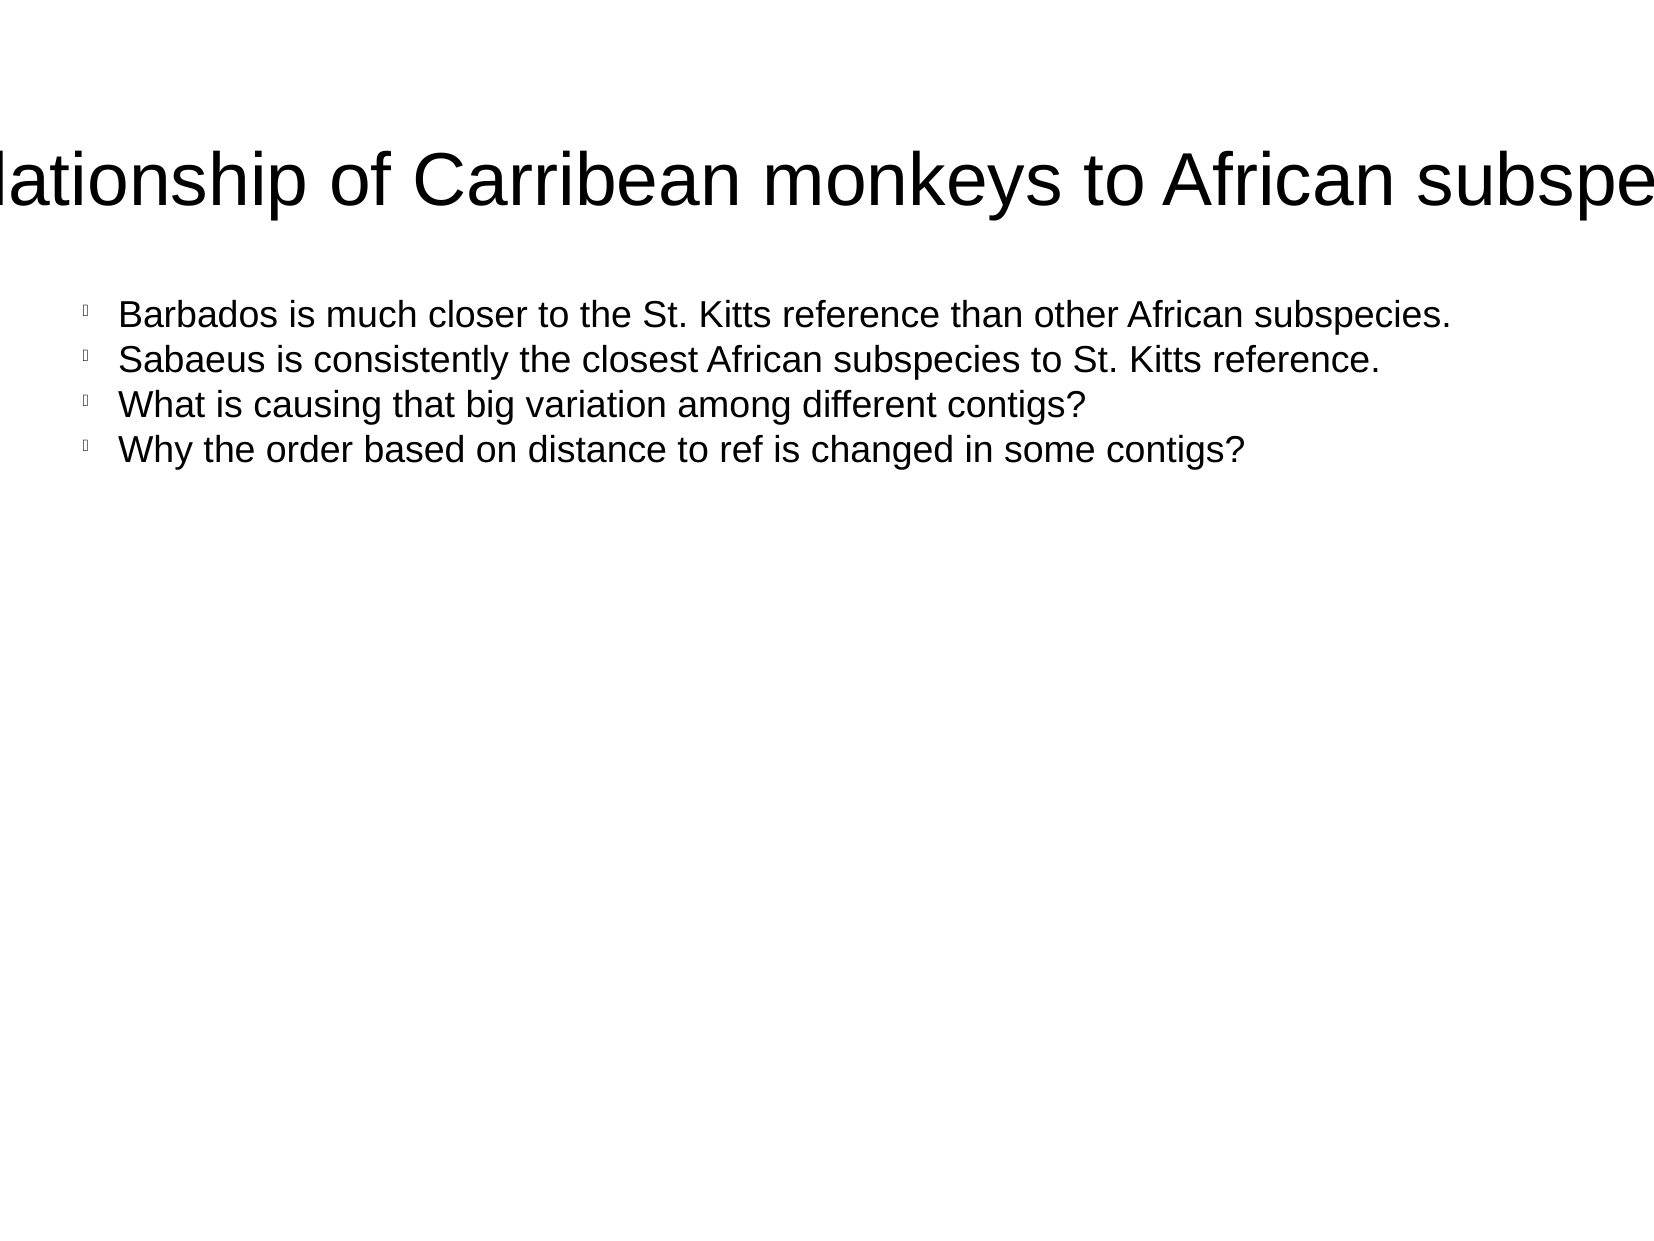

Relationship of Carribean monkeys to African subspecies
Barbados is much closer to the St. Kitts reference than other African subspecies.
Sabaeus is consistently the closest African subspecies to St. Kitts reference.
What is causing that big variation among different contigs?
Why the order based on distance to ref is changed in some contigs?